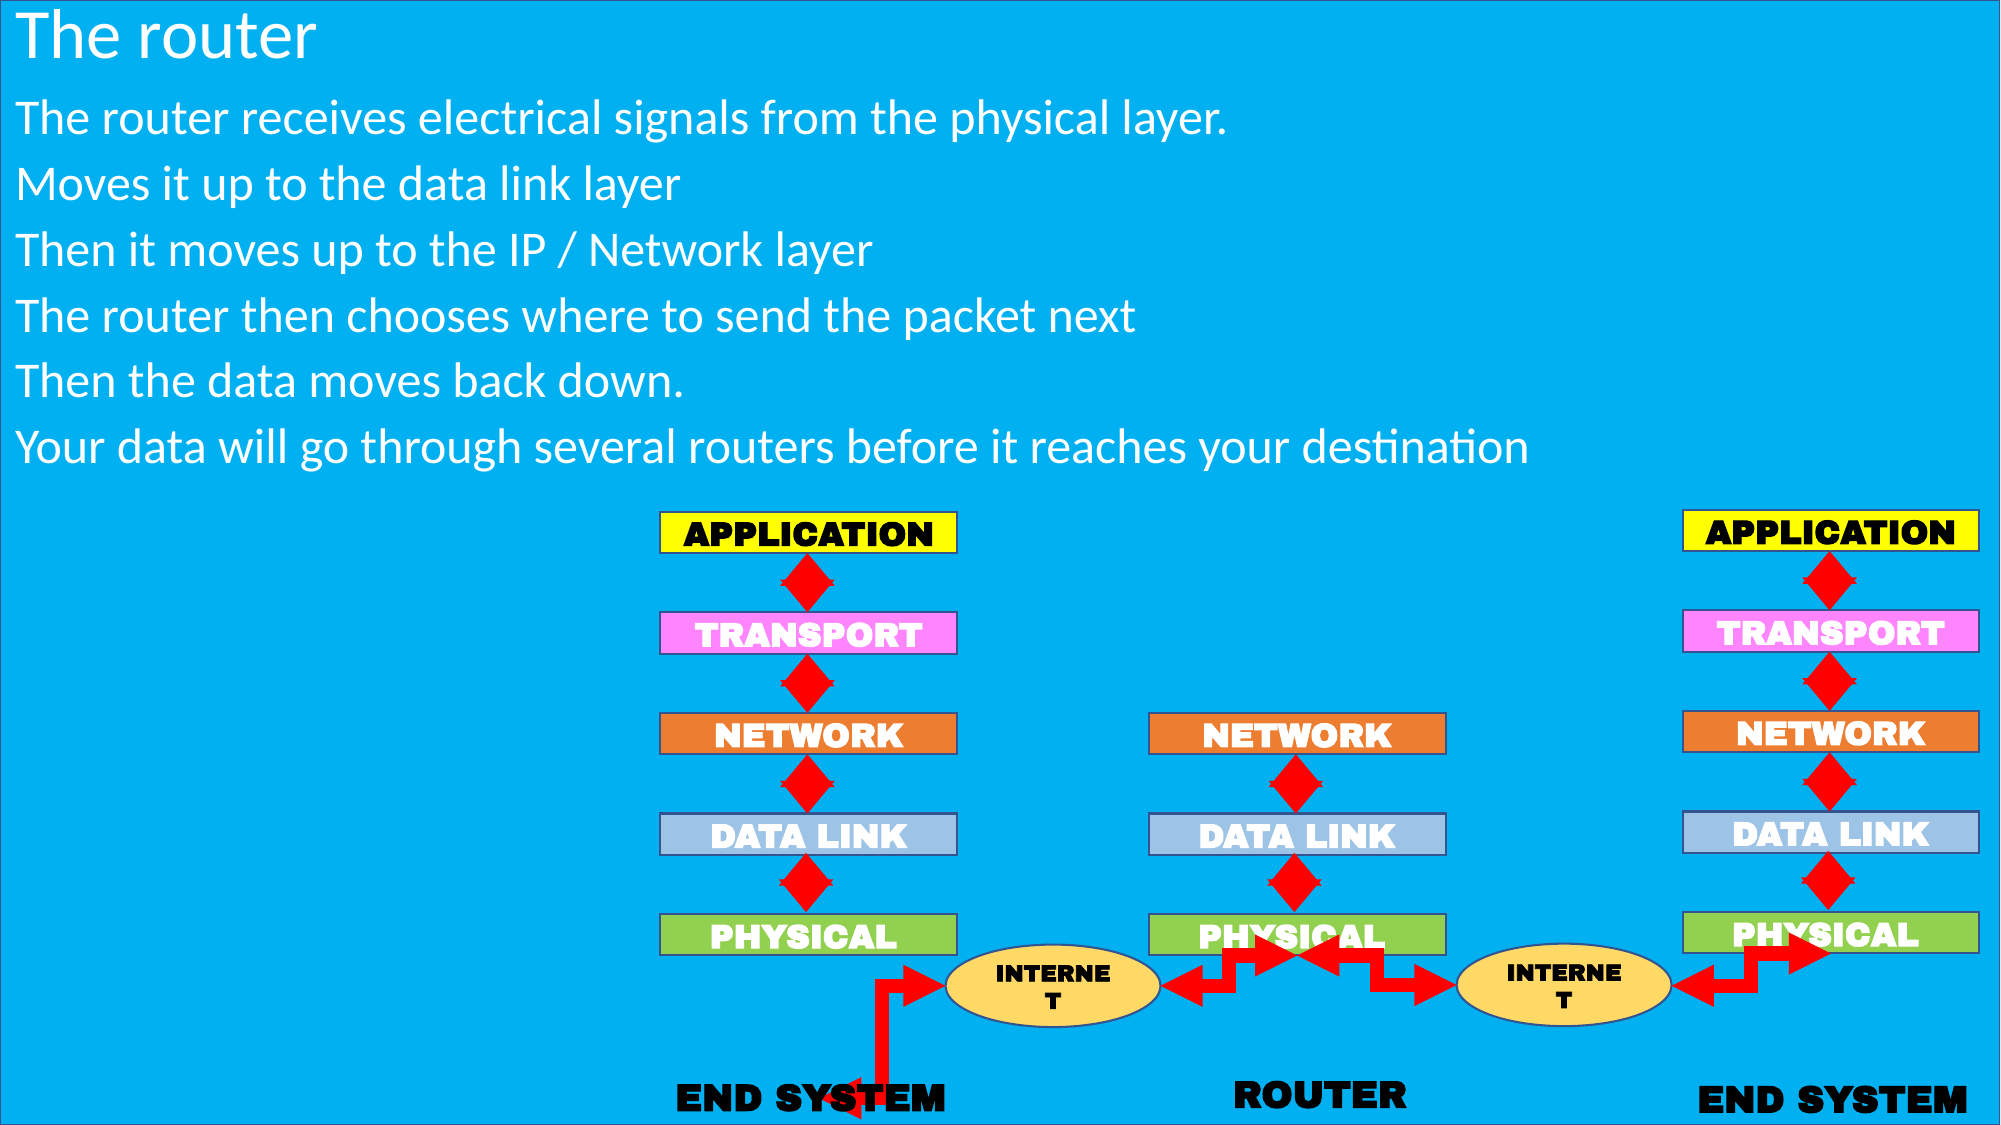

# The router
The router receives electrical signals from the physical layer.
Moves it up to the data link layer
Then it moves up to the IP / Network layer
The router then chooses where to send the packet next
Then the data moves back down.
Your data will go through several routers before it reaches your destination
APPLICATION
APPLICATION
TRANSPORT
TRANSPORT
NETWORK
NETWORK
NETWORK
DATA LINK
DATA LINK
DATA LINK
PHYSICAL
PHYSICAL
PHYSICAL
INTERNET
INTERNET
ROUTER
END SYSTEM
END SYSTEM